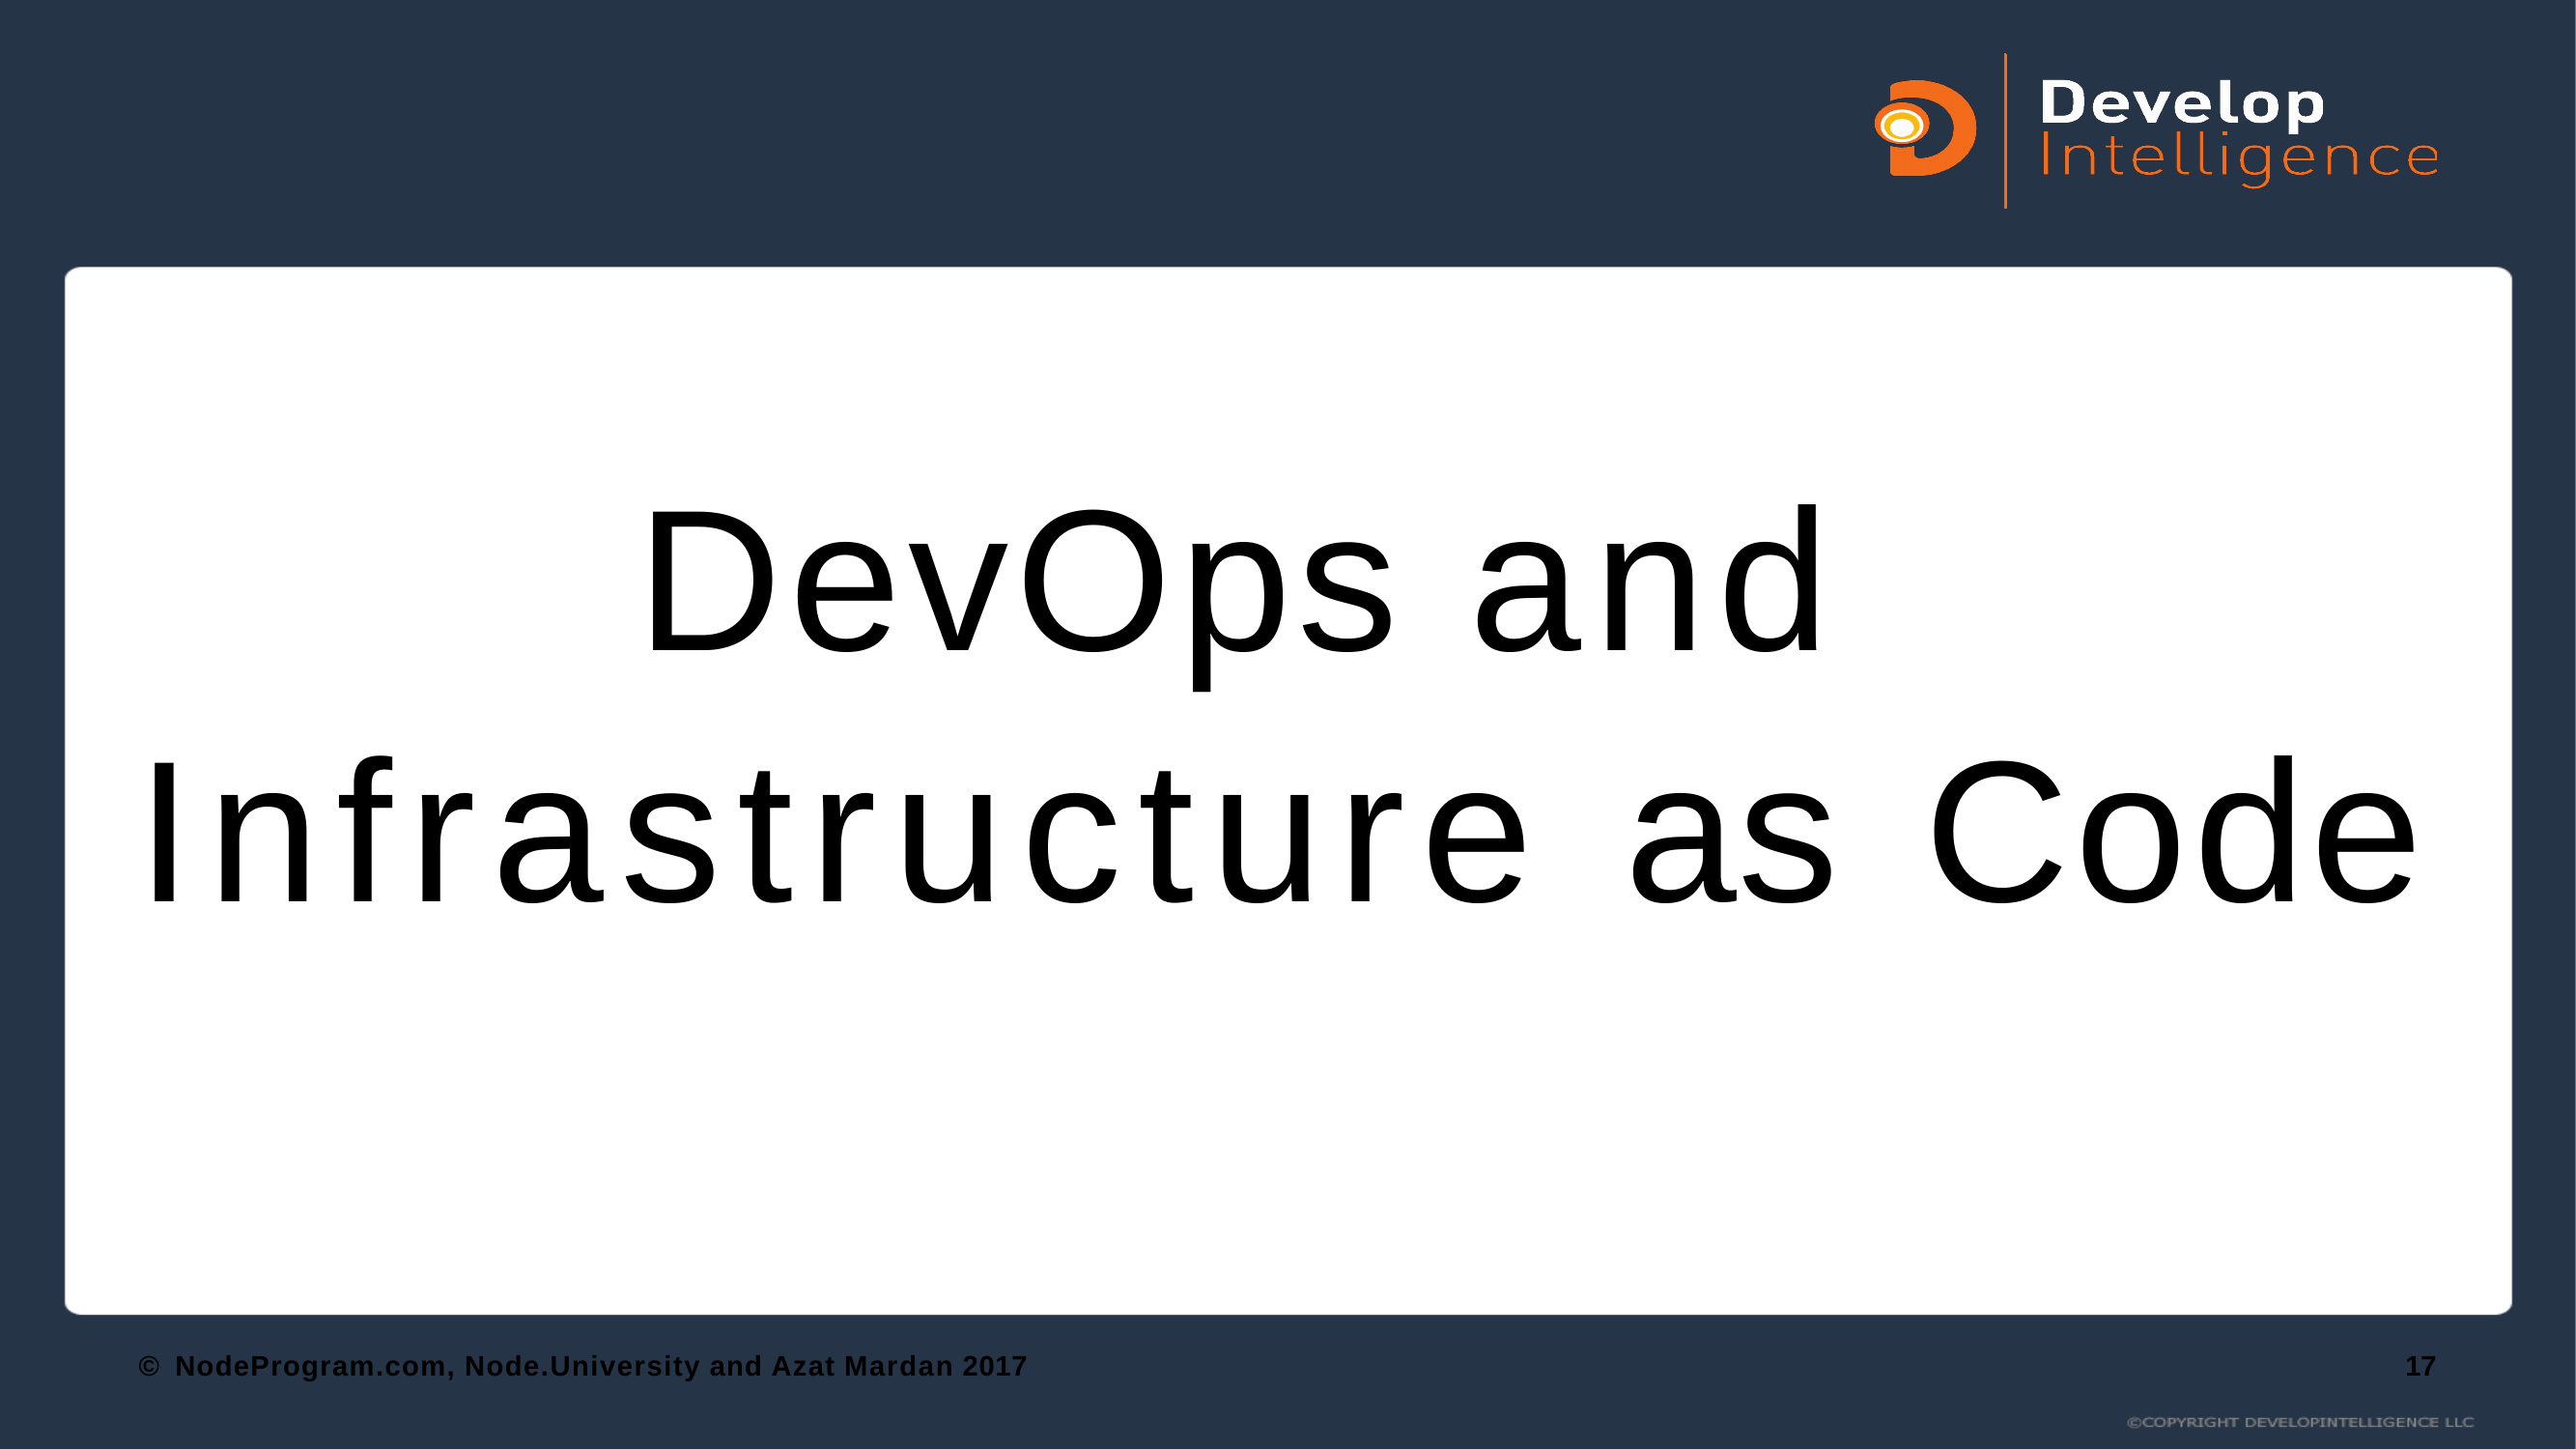

# DevOps and  Infrastructure as  Code
© NodeProgram.com, Node.University and Azat Mardan 2017
17